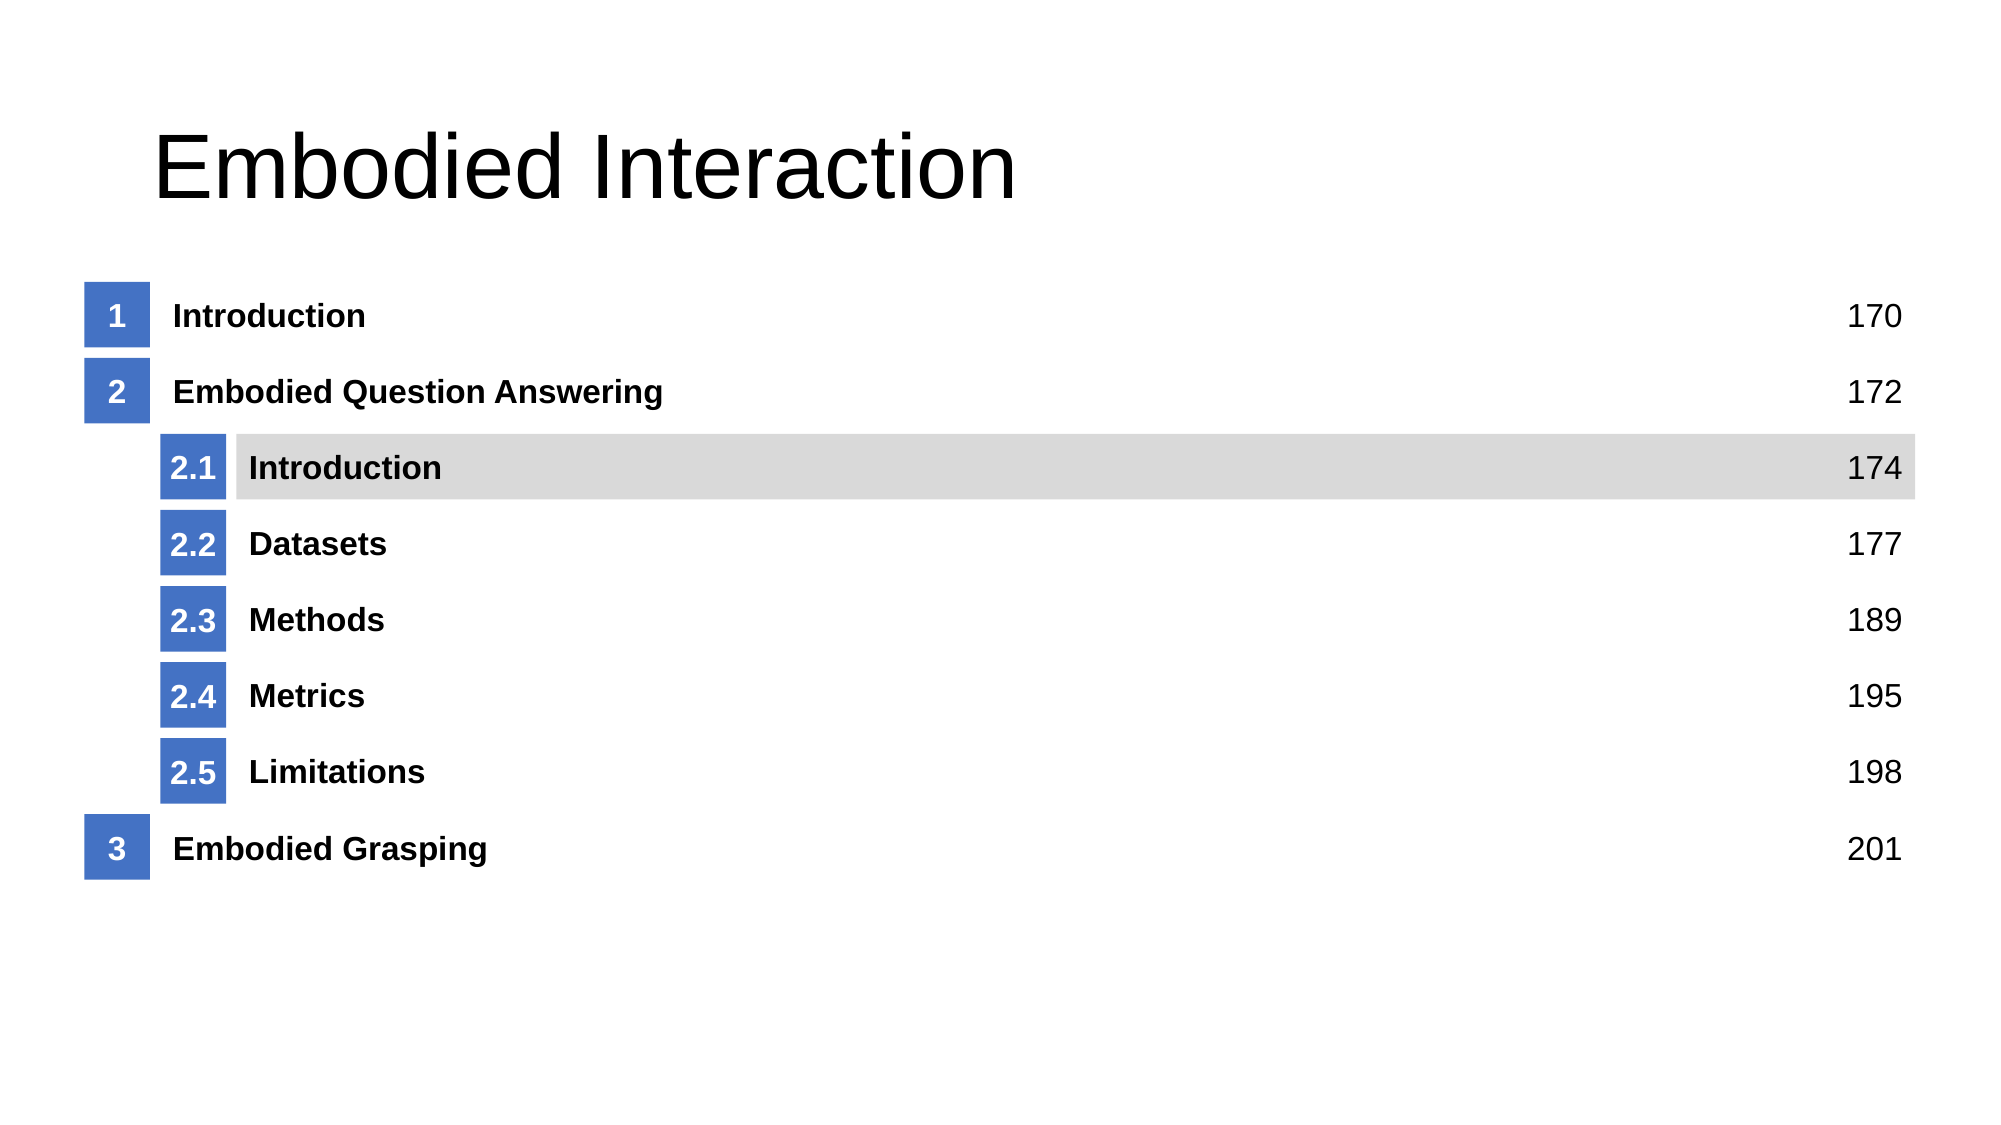

# Embodied Interaction
1
Introduction
170
2
Embodied Question Answering
172
2.1

Introduction
174
2.2
Datasets
177
2.3
Methods
189
2.4
Metrics
195
2.5
Limitations
198
3
Embodied Grasping
201